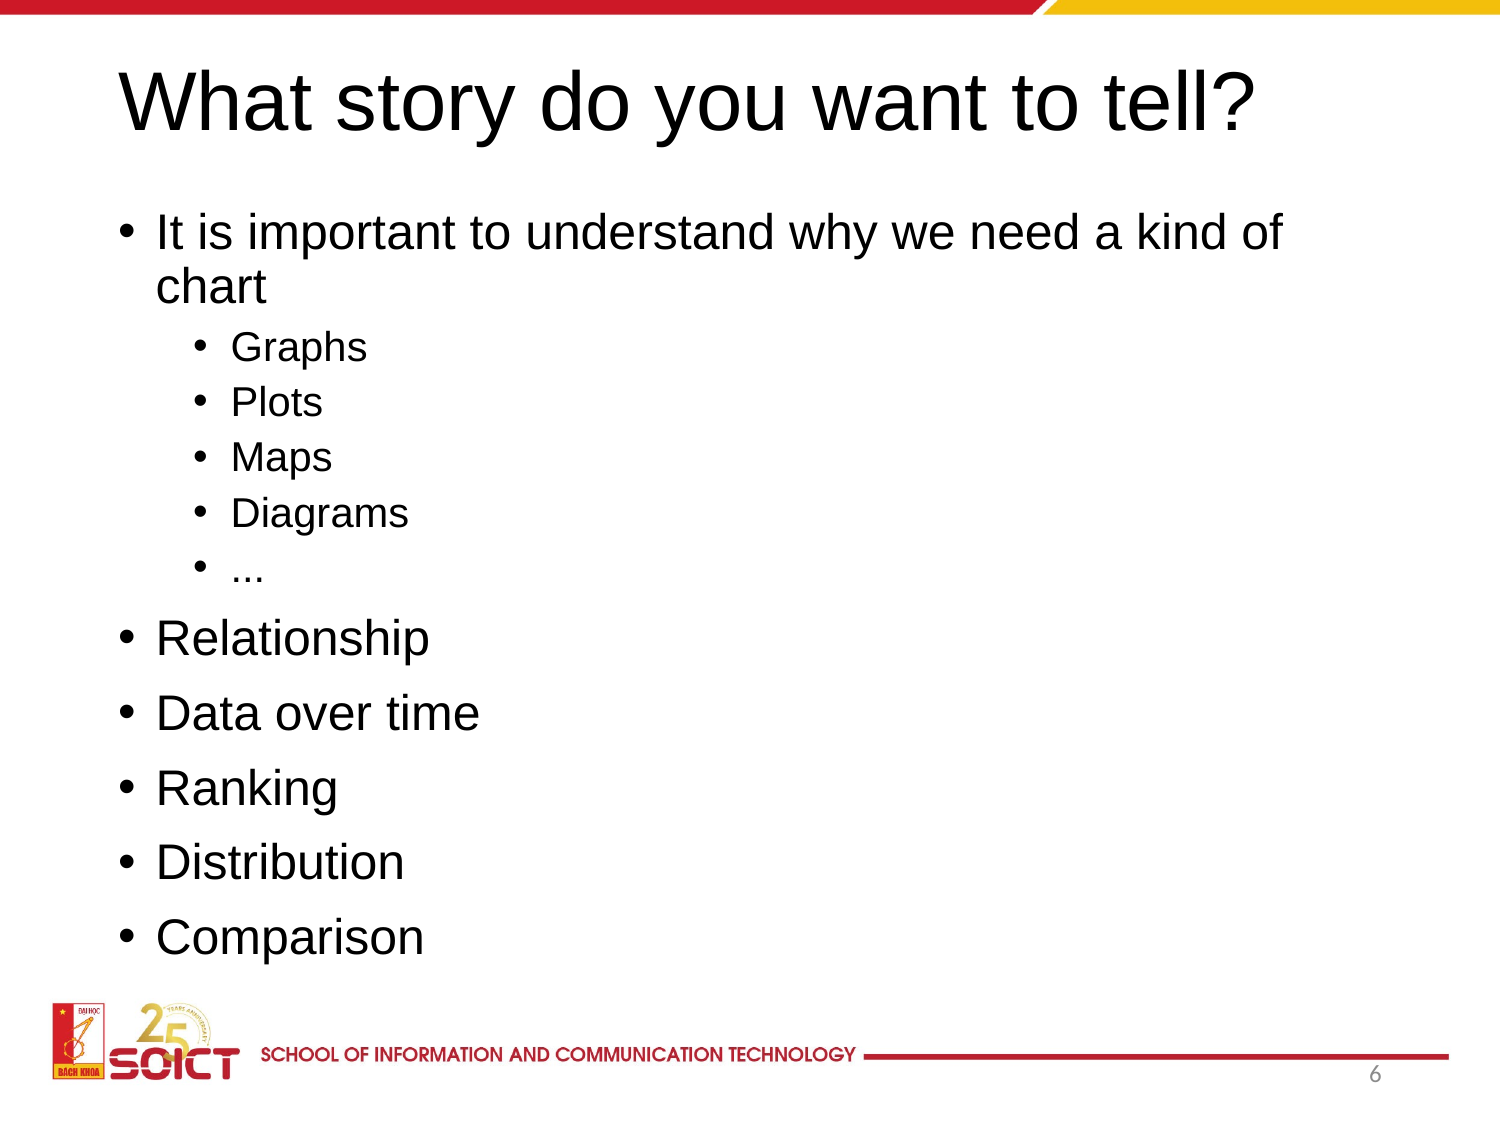

# What story do you want to tell?
It is important to understand why we need a kind of chart
Graphs
Plots
Maps
Diagrams
...
Relationship
Data over time
Ranking
Distribution
Comparison
6